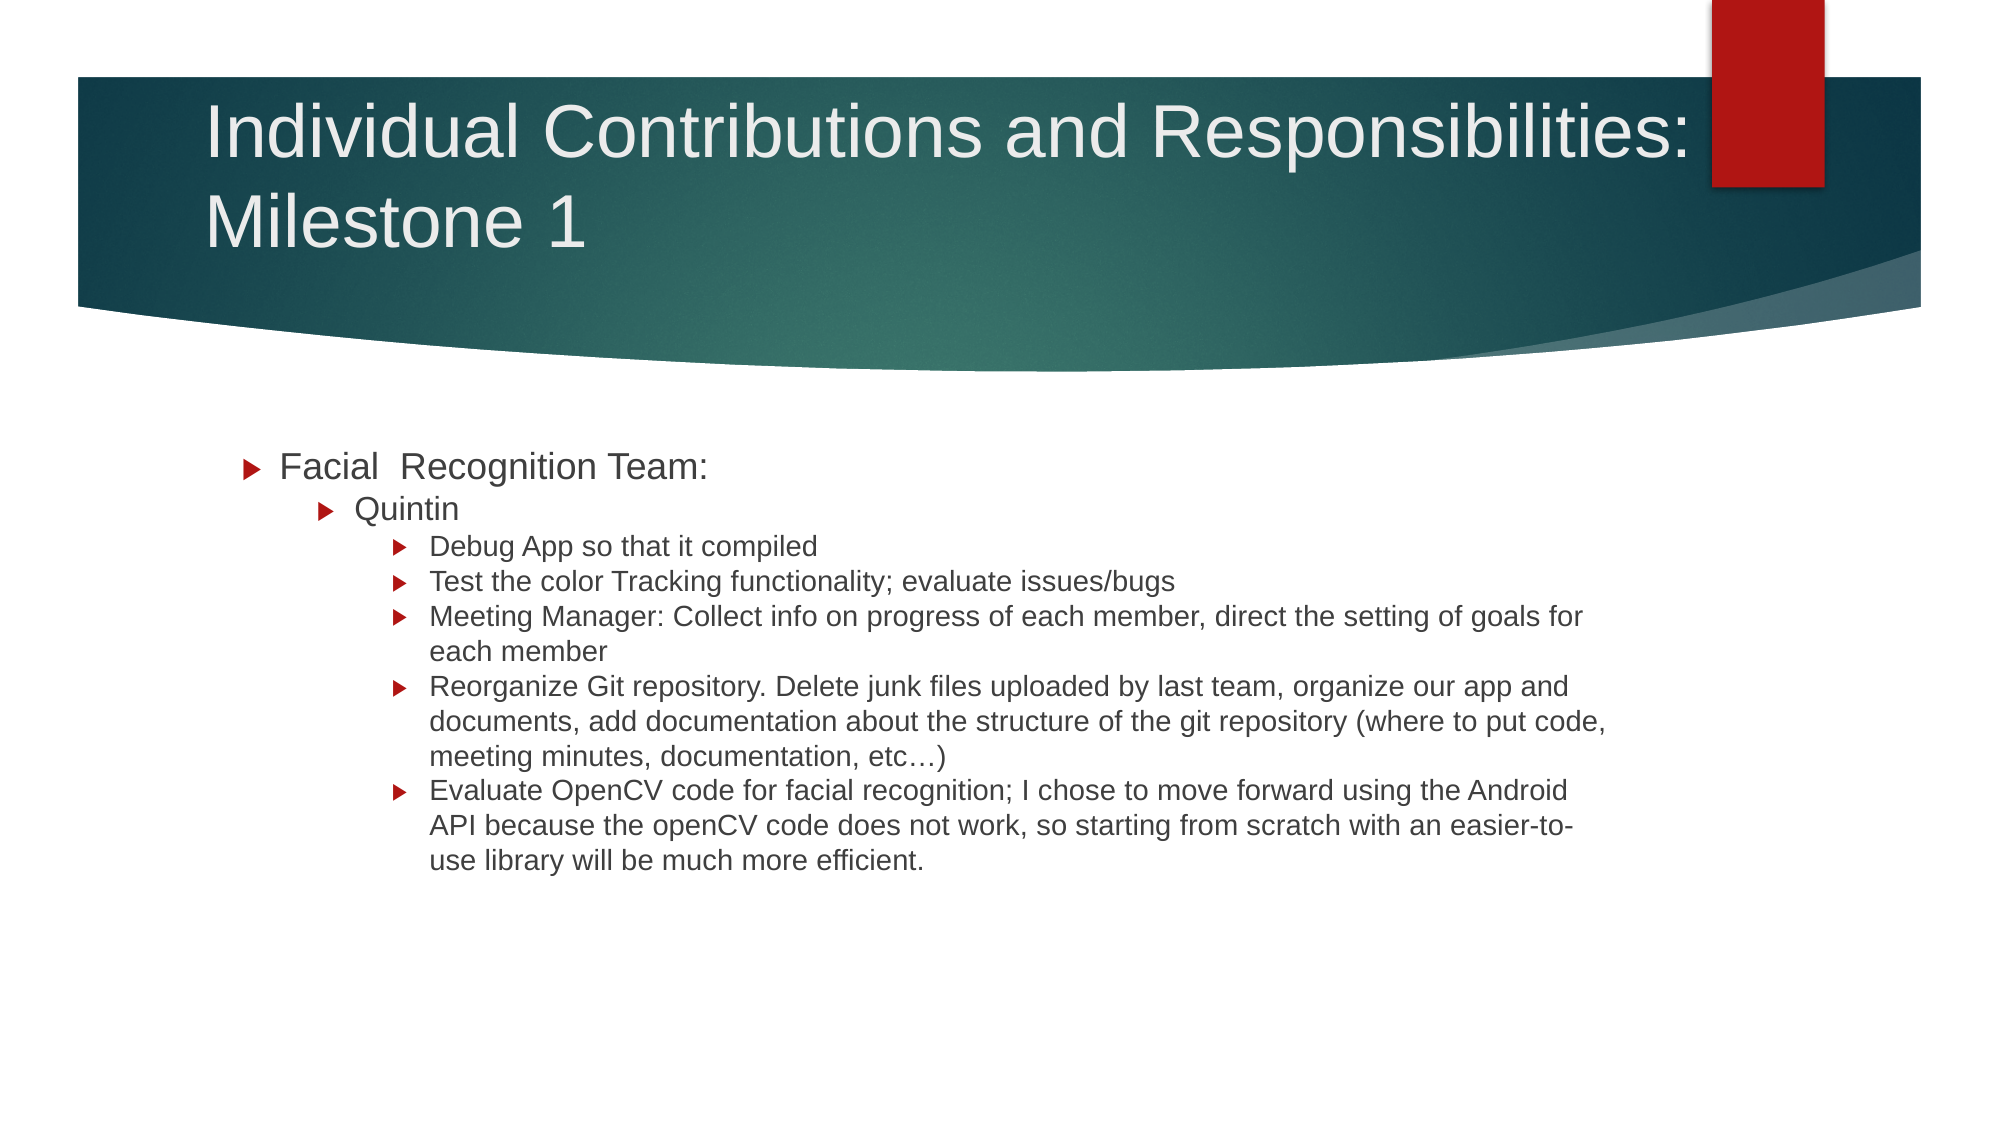

# Individual Contributions and Responsibilities: Milestone 1

Facial  Recognition Team:
Quintin
Debug App so that it compiled
Test the color Tracking functionality; evaluate issues/bugs
Meeting Manager: Collect info on progress of each member, direct the setting of goals for each member
Reorganize Git repository. Delete junk files uploaded by last team, organize our app and documents, add documentation about the structure of the git repository (where to put code, meeting minutes, documentation, etc…)
Evaluate OpenCV code for facial recognition; I chose to move forward using the Android API because the openCV code does not work, so starting from scratch with an easier-to-use library will be much more efficient.